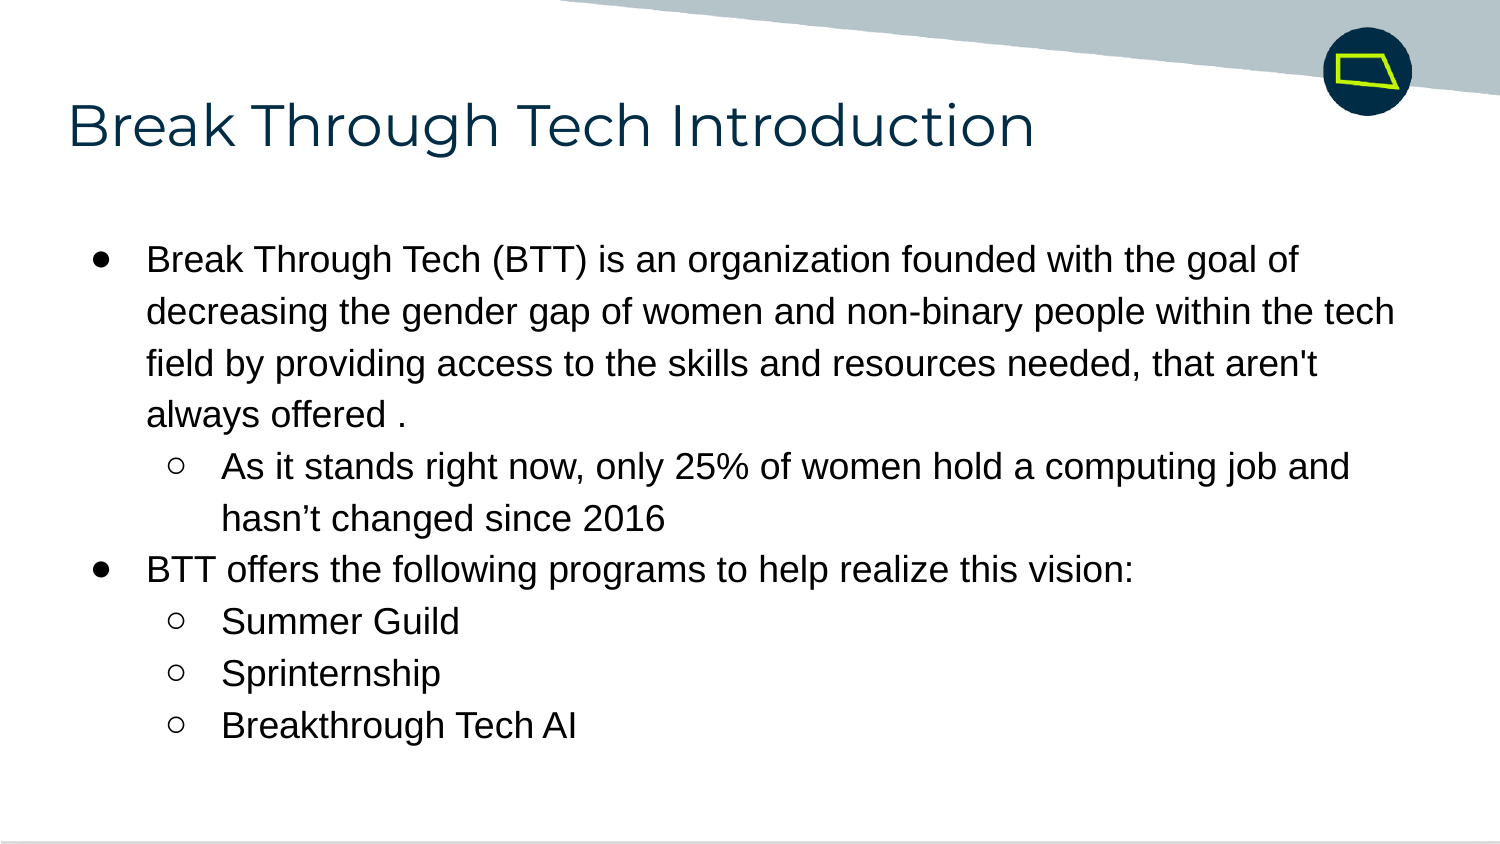

Break Through Tech Introduction
Break Through Tech (BTT) is an organization founded with the goal of decreasing the gender gap of women and non-binary people within the tech field by providing access to the skills and resources needed, that aren't always offered .
As it stands right now, only 25% of women hold a computing job and hasn’t changed since 2016
BTT offers the following programs to help realize this vision:
Summer Guild
Sprinternship
Breakthrough Tech AI